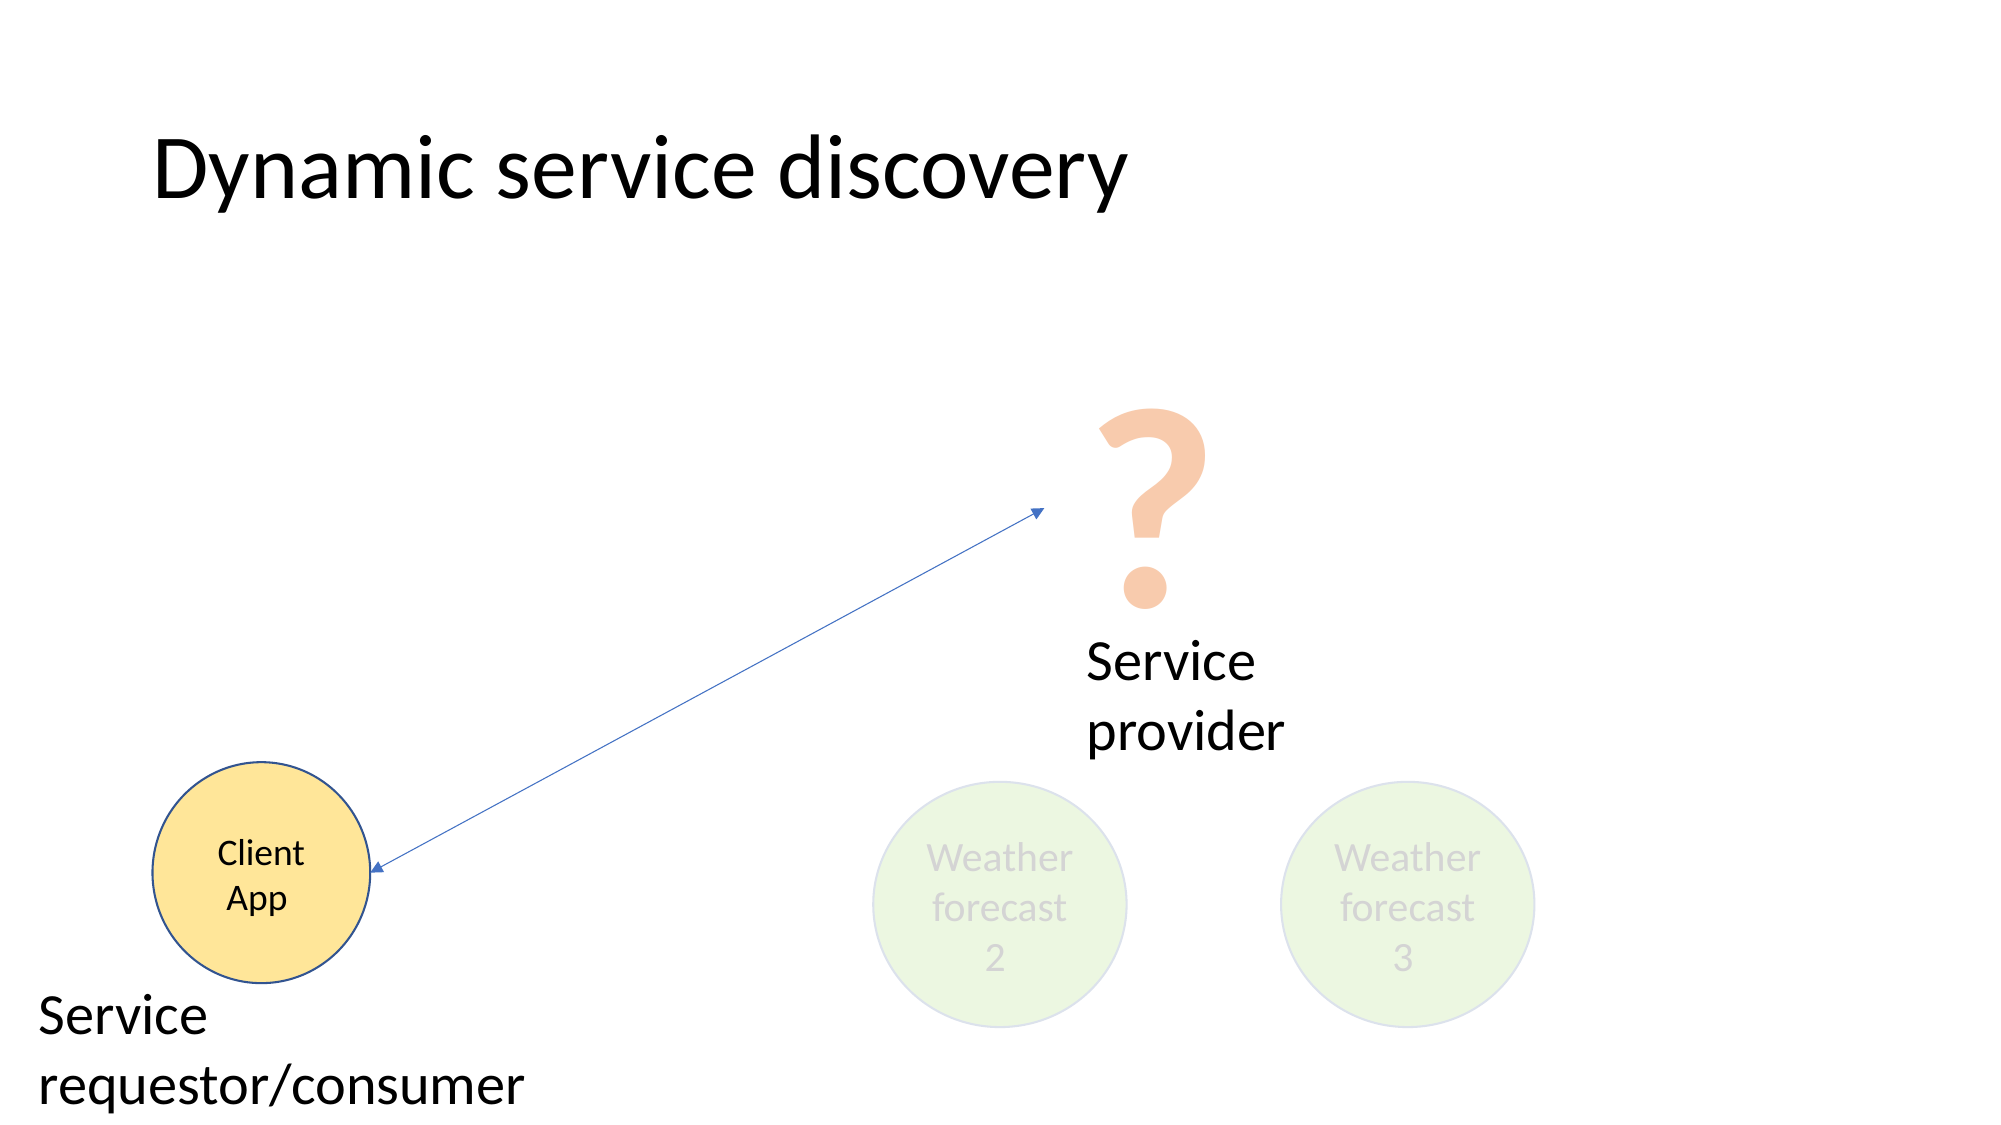

# Dynamic service discovery
?
Service provider
Client App

Weather forecast
2
Weather forecast
3
Service requestor/consumer